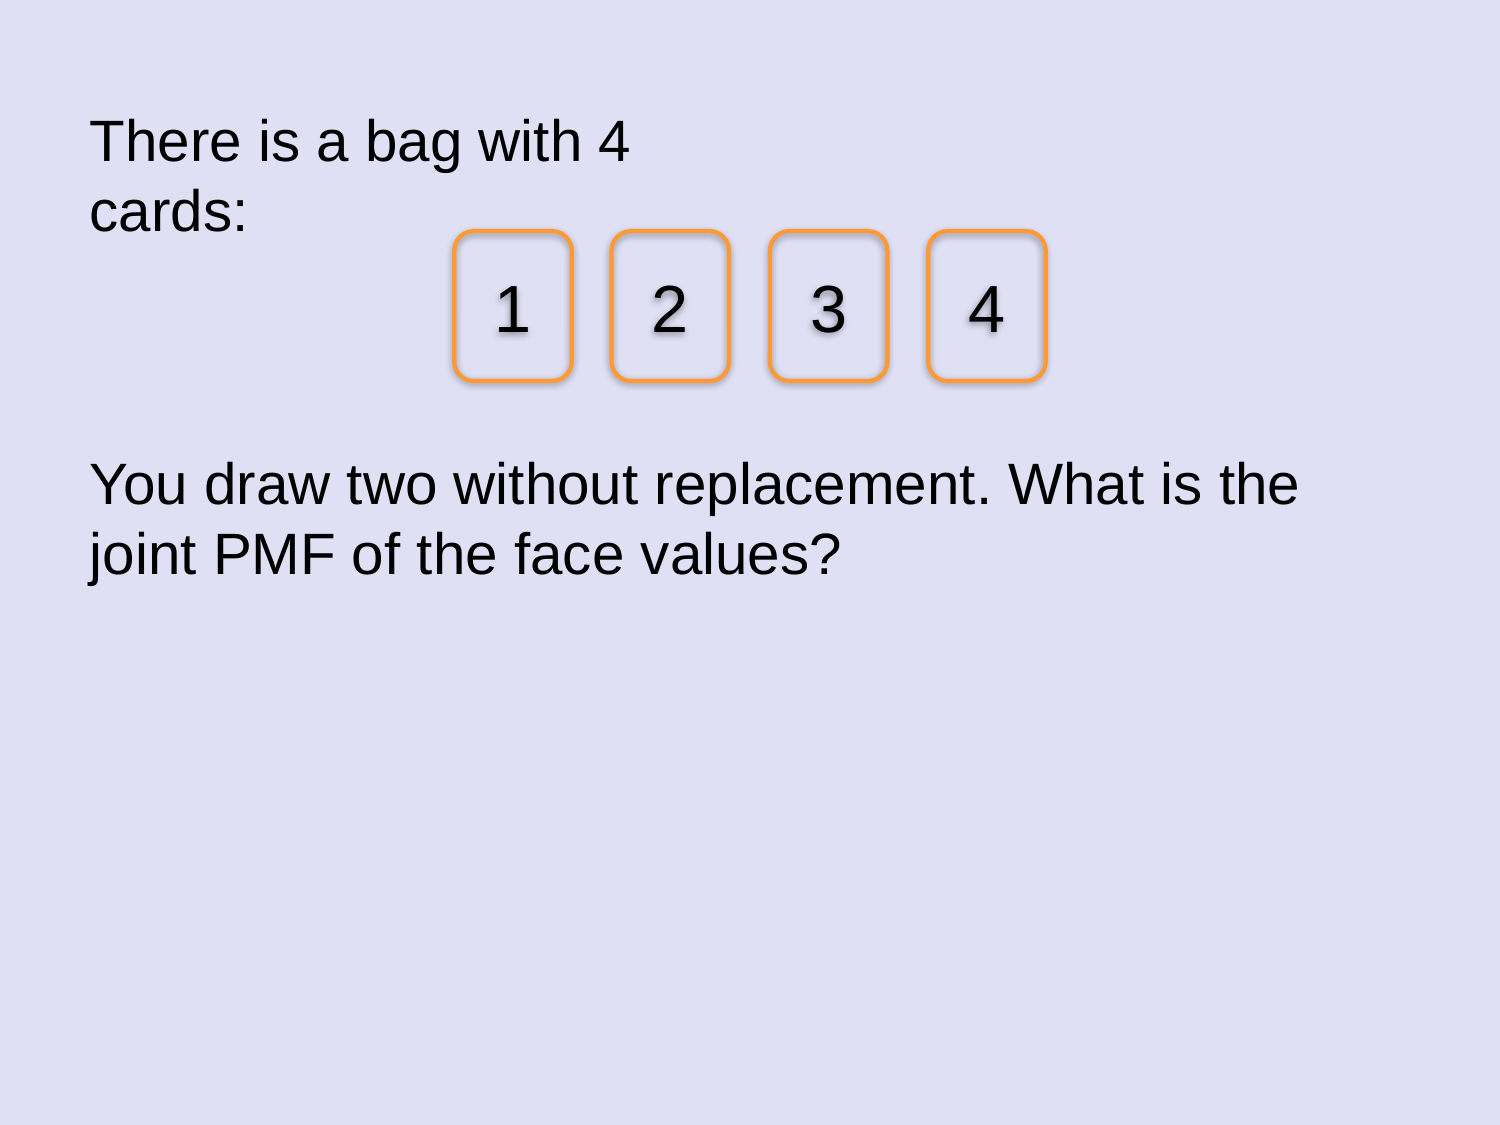

There is a bag with 4 cards:
1
2
3
4
You draw two without replacement. What is the joint PMF of the face values?